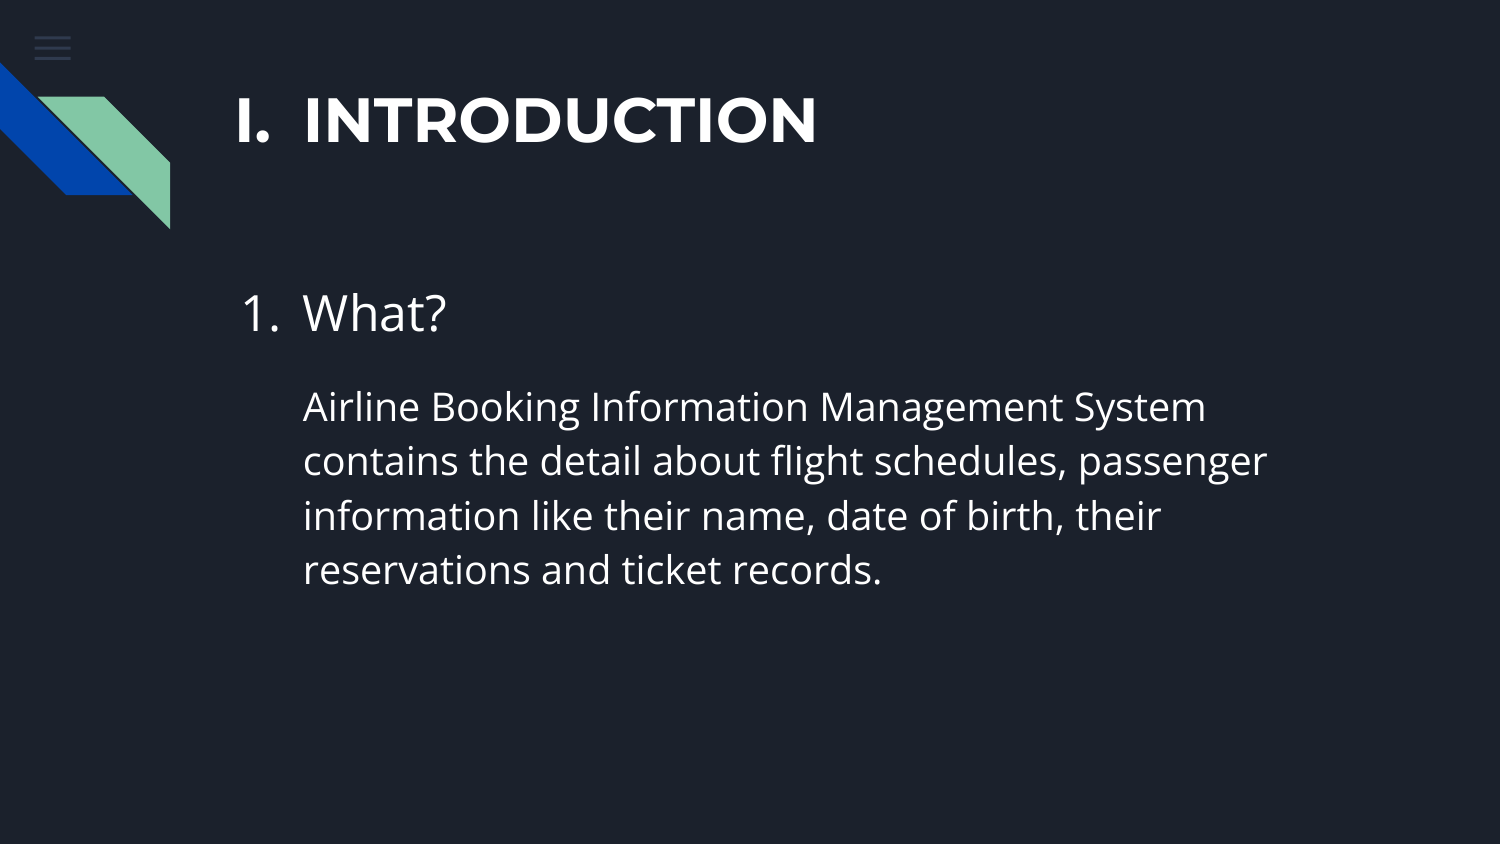

# INTRODUCTION
What?
Airline Booking Information Management System contains the detail about flight schedules, passenger information like their name, date of birth, their reservations and ticket records.